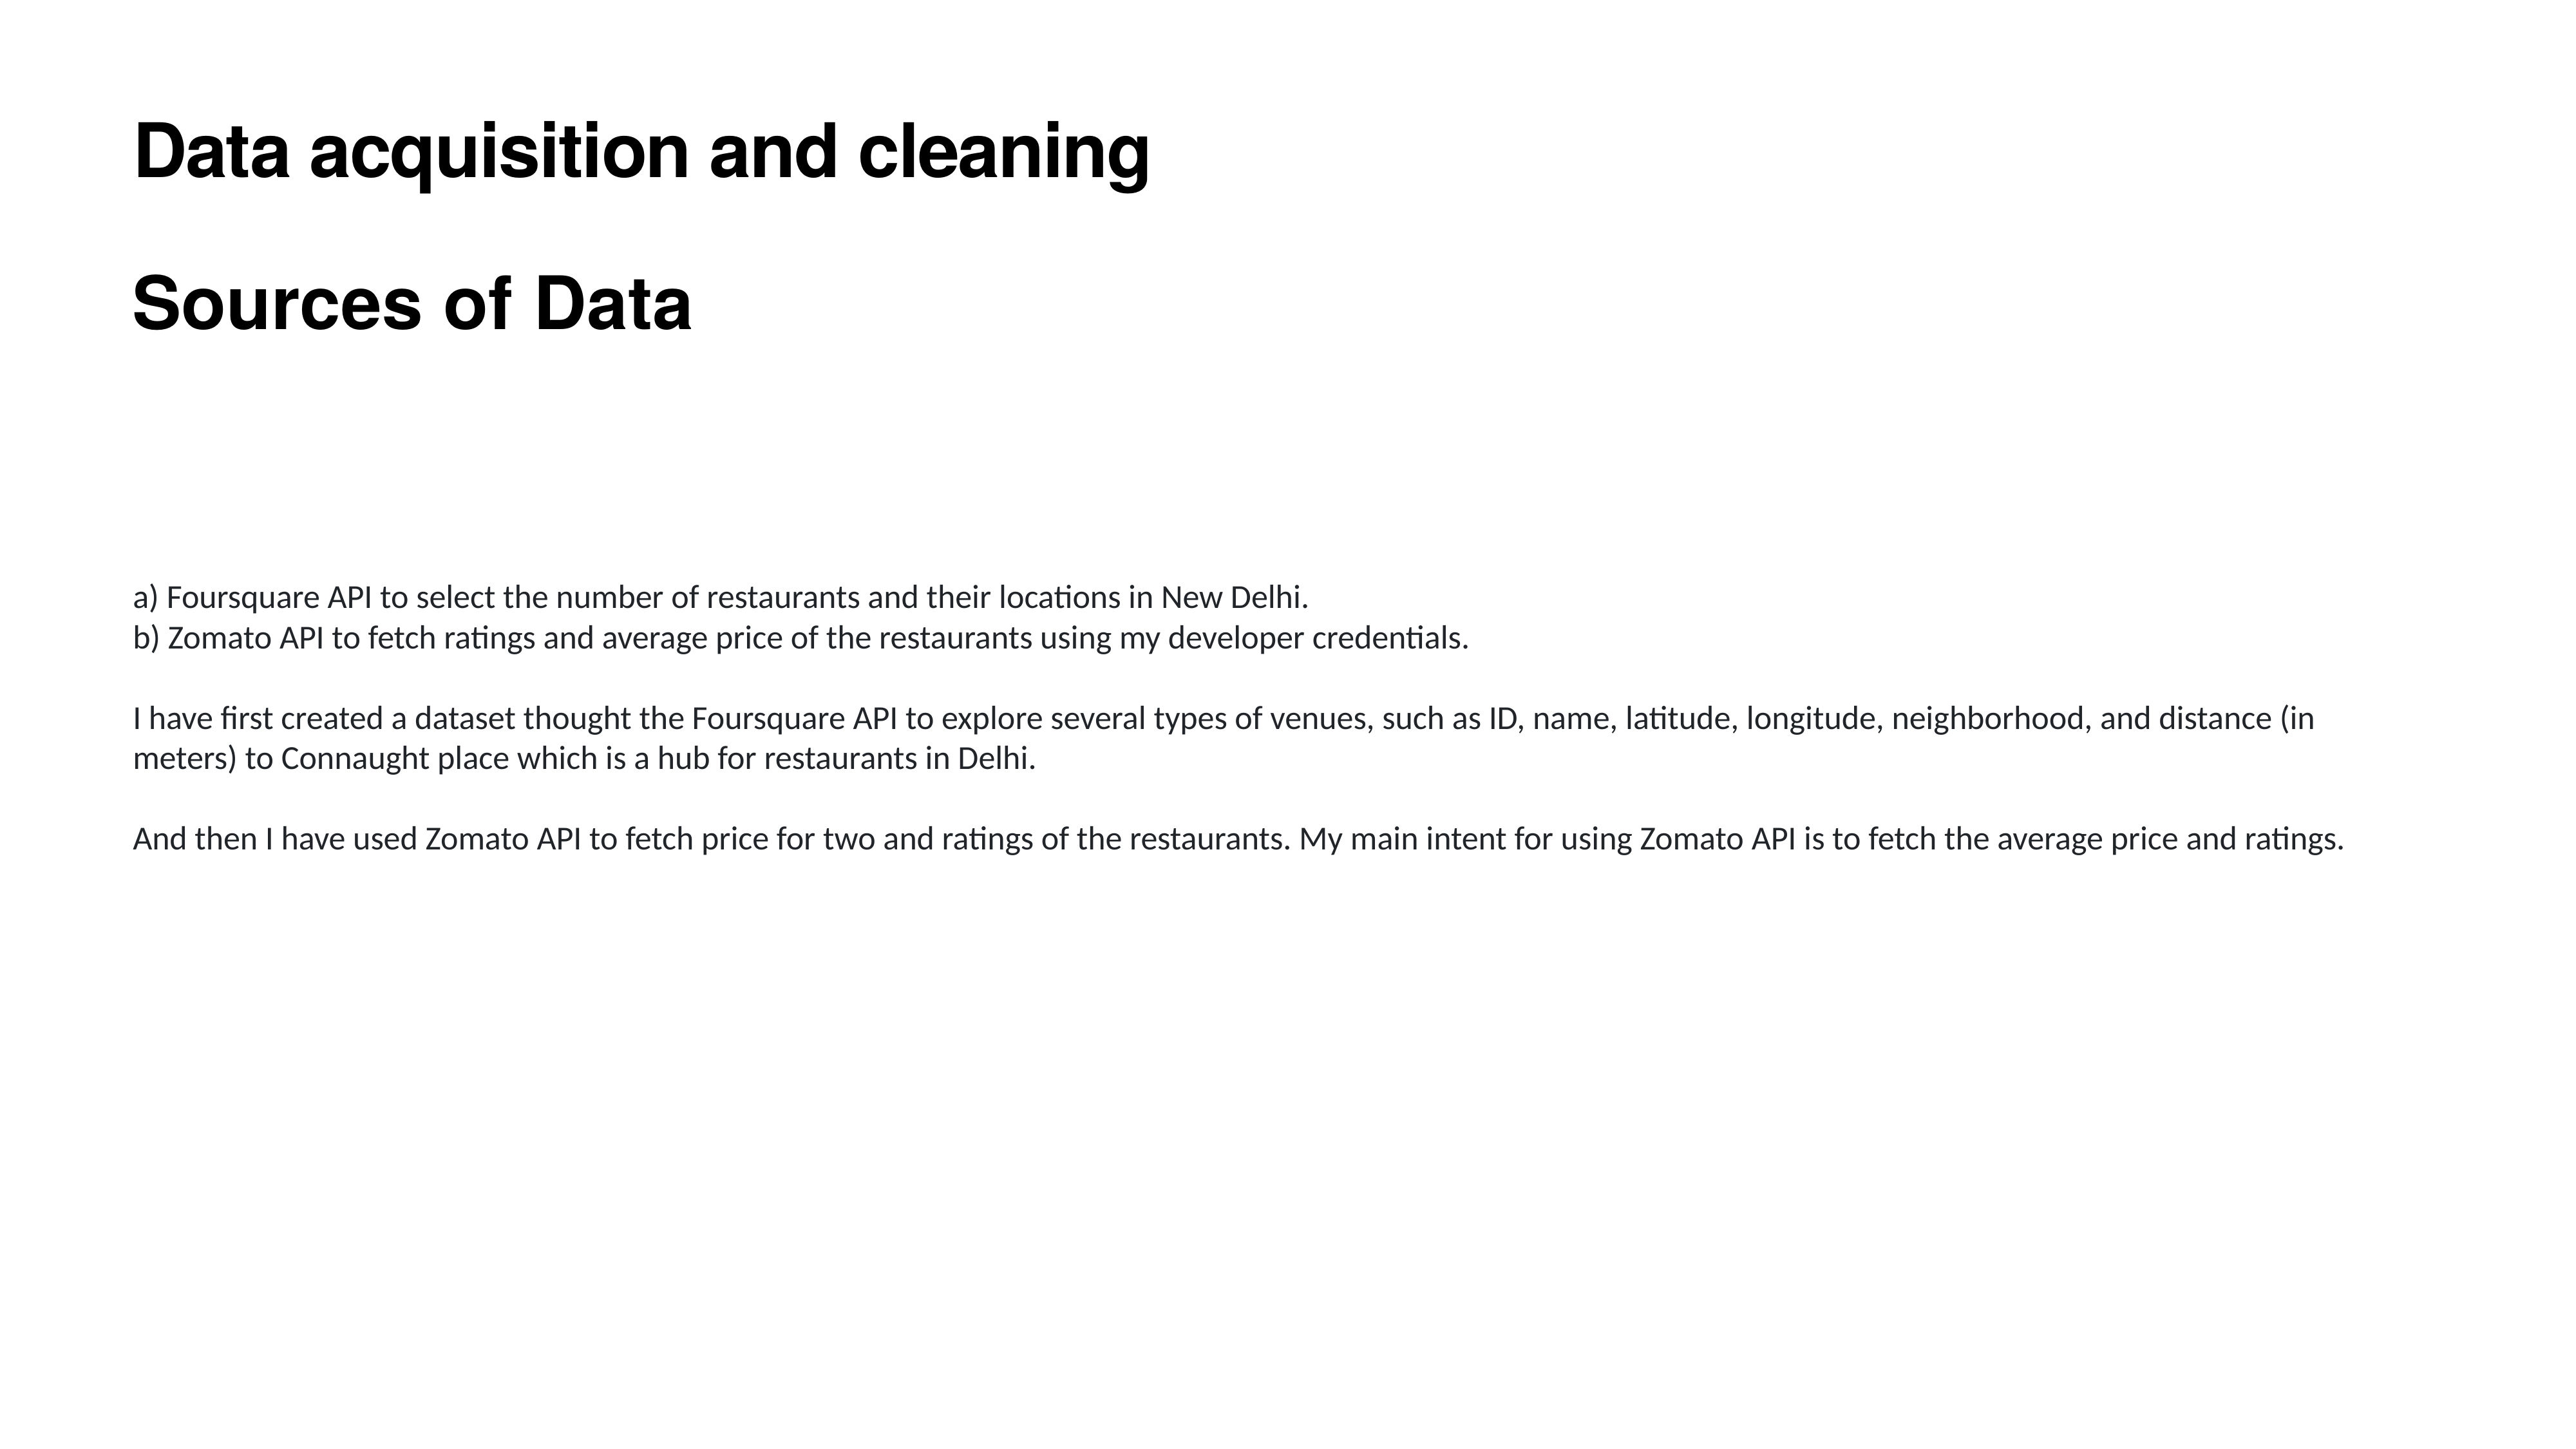

# Data acquisition and cleaning
Sources of Data

 Foursquare API to select the number of restaurants and their locations in New Delhi.
b) Zomato API to fetch ratings and average price of the restaurants using my developer credentials.

I have first created a dataset thought the Foursquare API to explore several types of venues, such as ID, name, latitude, longitude, neighborhood, and distance (in meters) to Connaught place which is a hub for restaurants in Delhi.

And then I have used Zomato API to fetch price for two and ratings of the restaurants. My main intent for using Zomato API is to fetch the average price and ratings.